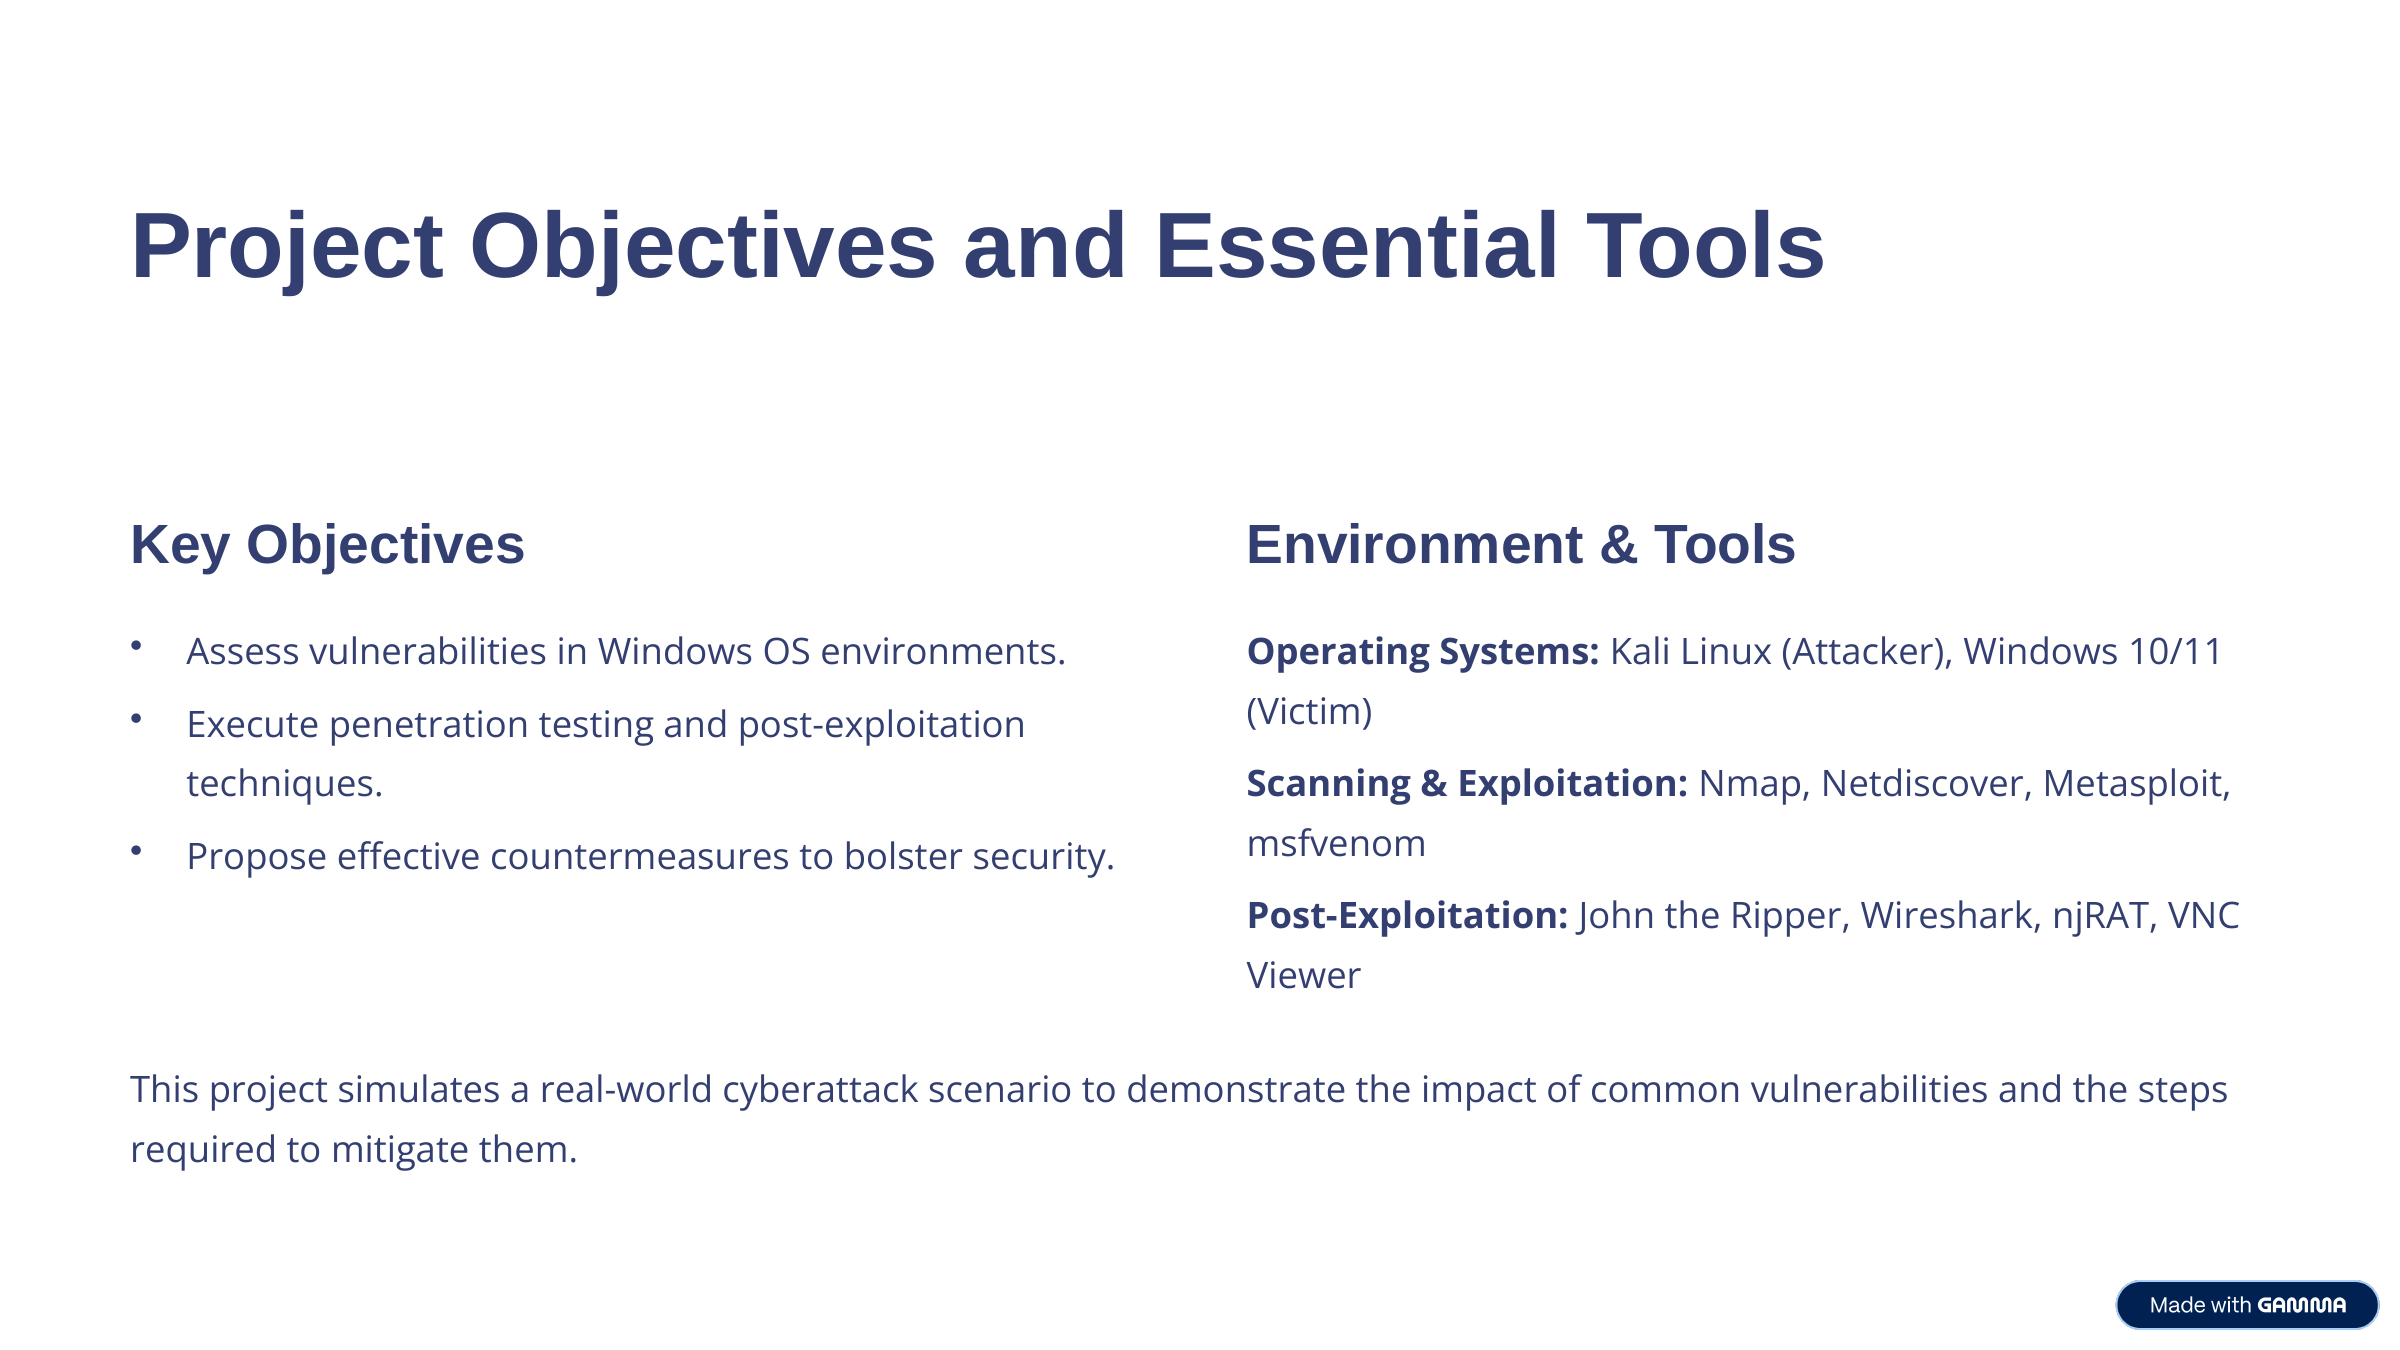

Project Objectives and Essential Tools
Key Objectives
Environment & Tools
Assess vulnerabilities in Windows OS environments.
Operating Systems: Kali Linux (Attacker), Windows 10/11 (Victim)
Execute penetration testing and post-exploitation techniques.
Scanning & Exploitation: Nmap, Netdiscover, Metasploit, msfvenom
Propose effective countermeasures to bolster security.
Post-Exploitation: John the Ripper, Wireshark, njRAT, VNC Viewer
This project simulates a real-world cyberattack scenario to demonstrate the impact of common vulnerabilities and the steps required to mitigate them.